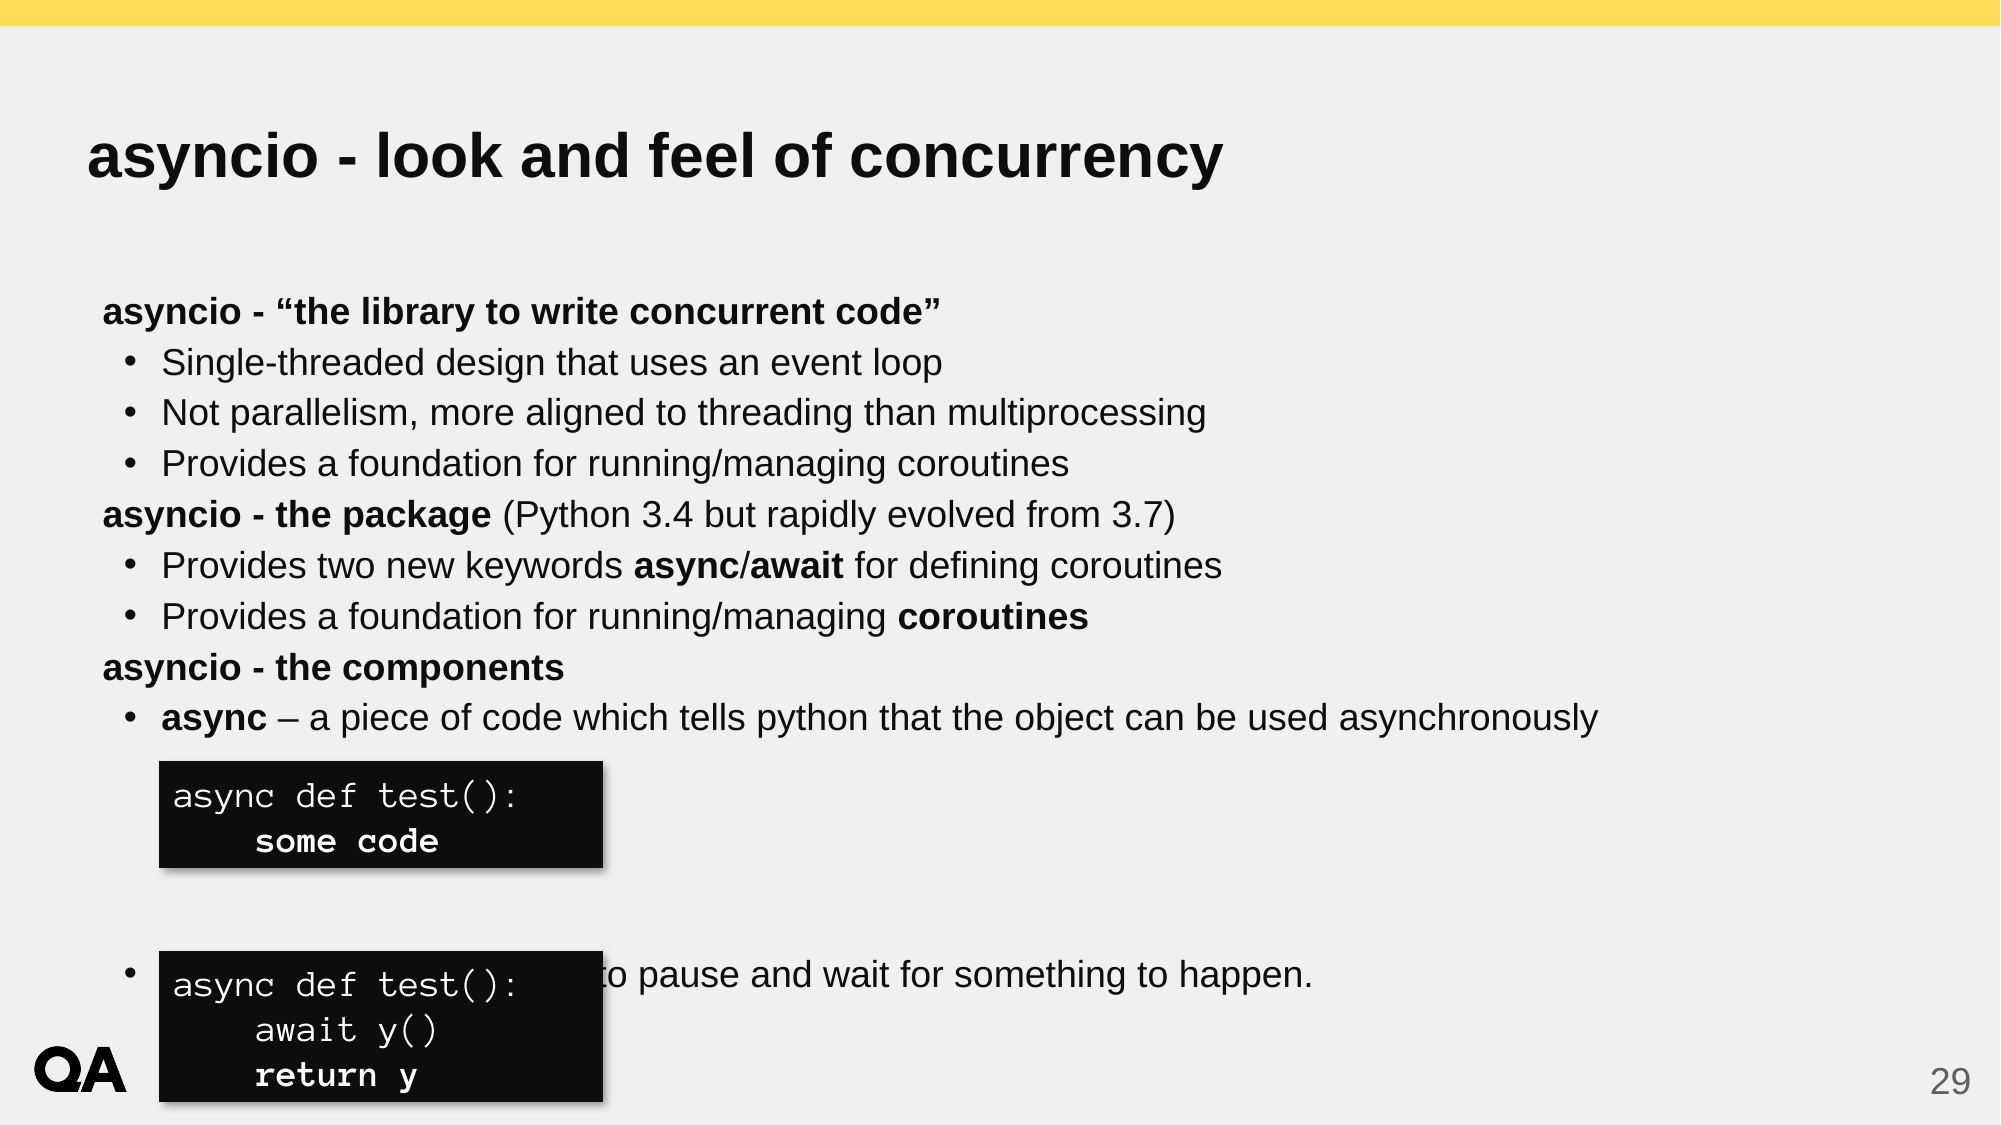

# asyncio - look and feel of concurrency
asyncio - “the library to write concurrent code”
Single-threaded design that uses an event loop
Not parallelism, more aligned to threading than multiprocessing
Provides a foundation for running/managing coroutines
asyncio - the package (Python 3.4 but rapidly evolved from 3.7)
Provides two new keywords async/await for defining coroutines
Provides a foundation for running/managing coroutines
asyncio - the components
async – a piece of code which tells python that the object can be used asynchronously

await – this tells the code to pause and wait for something to happen.

async def test():
    some code
async def test():
    await y()
    return y
29